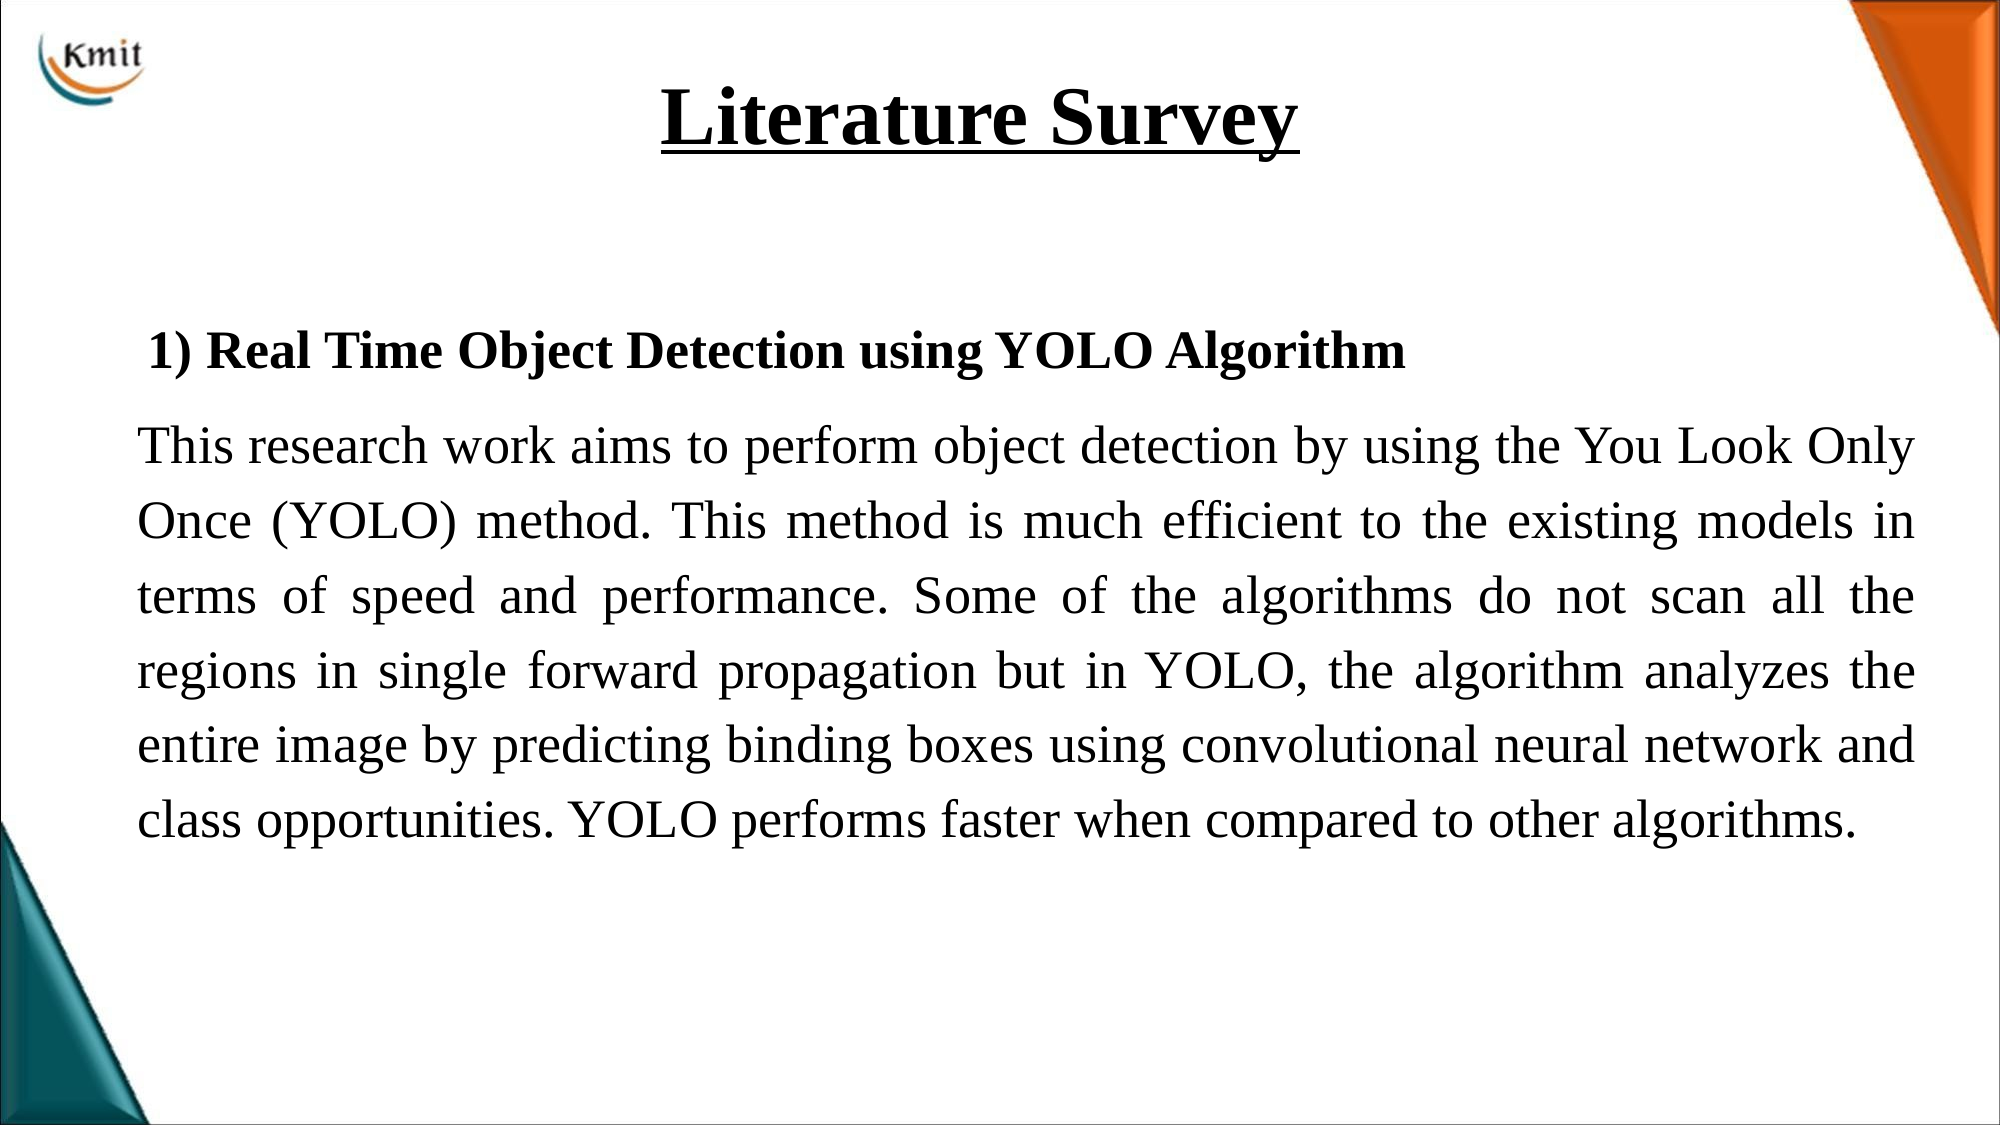

Literature Survey
1) Real Time Object Detection using YOLO Algorithm
This research work aims to perform object detection by using the You Look Only Once (YOLO) method. This method is much efficient to the existing models in terms of speed and performance. Some of the algorithms do not scan all the regions in single forward propagation but in YOLO, the algorithm analyzes the entire image by predicting binding boxes using convolutional neural network and class opportunities. YOLO performs faster when compared to other algorithms.